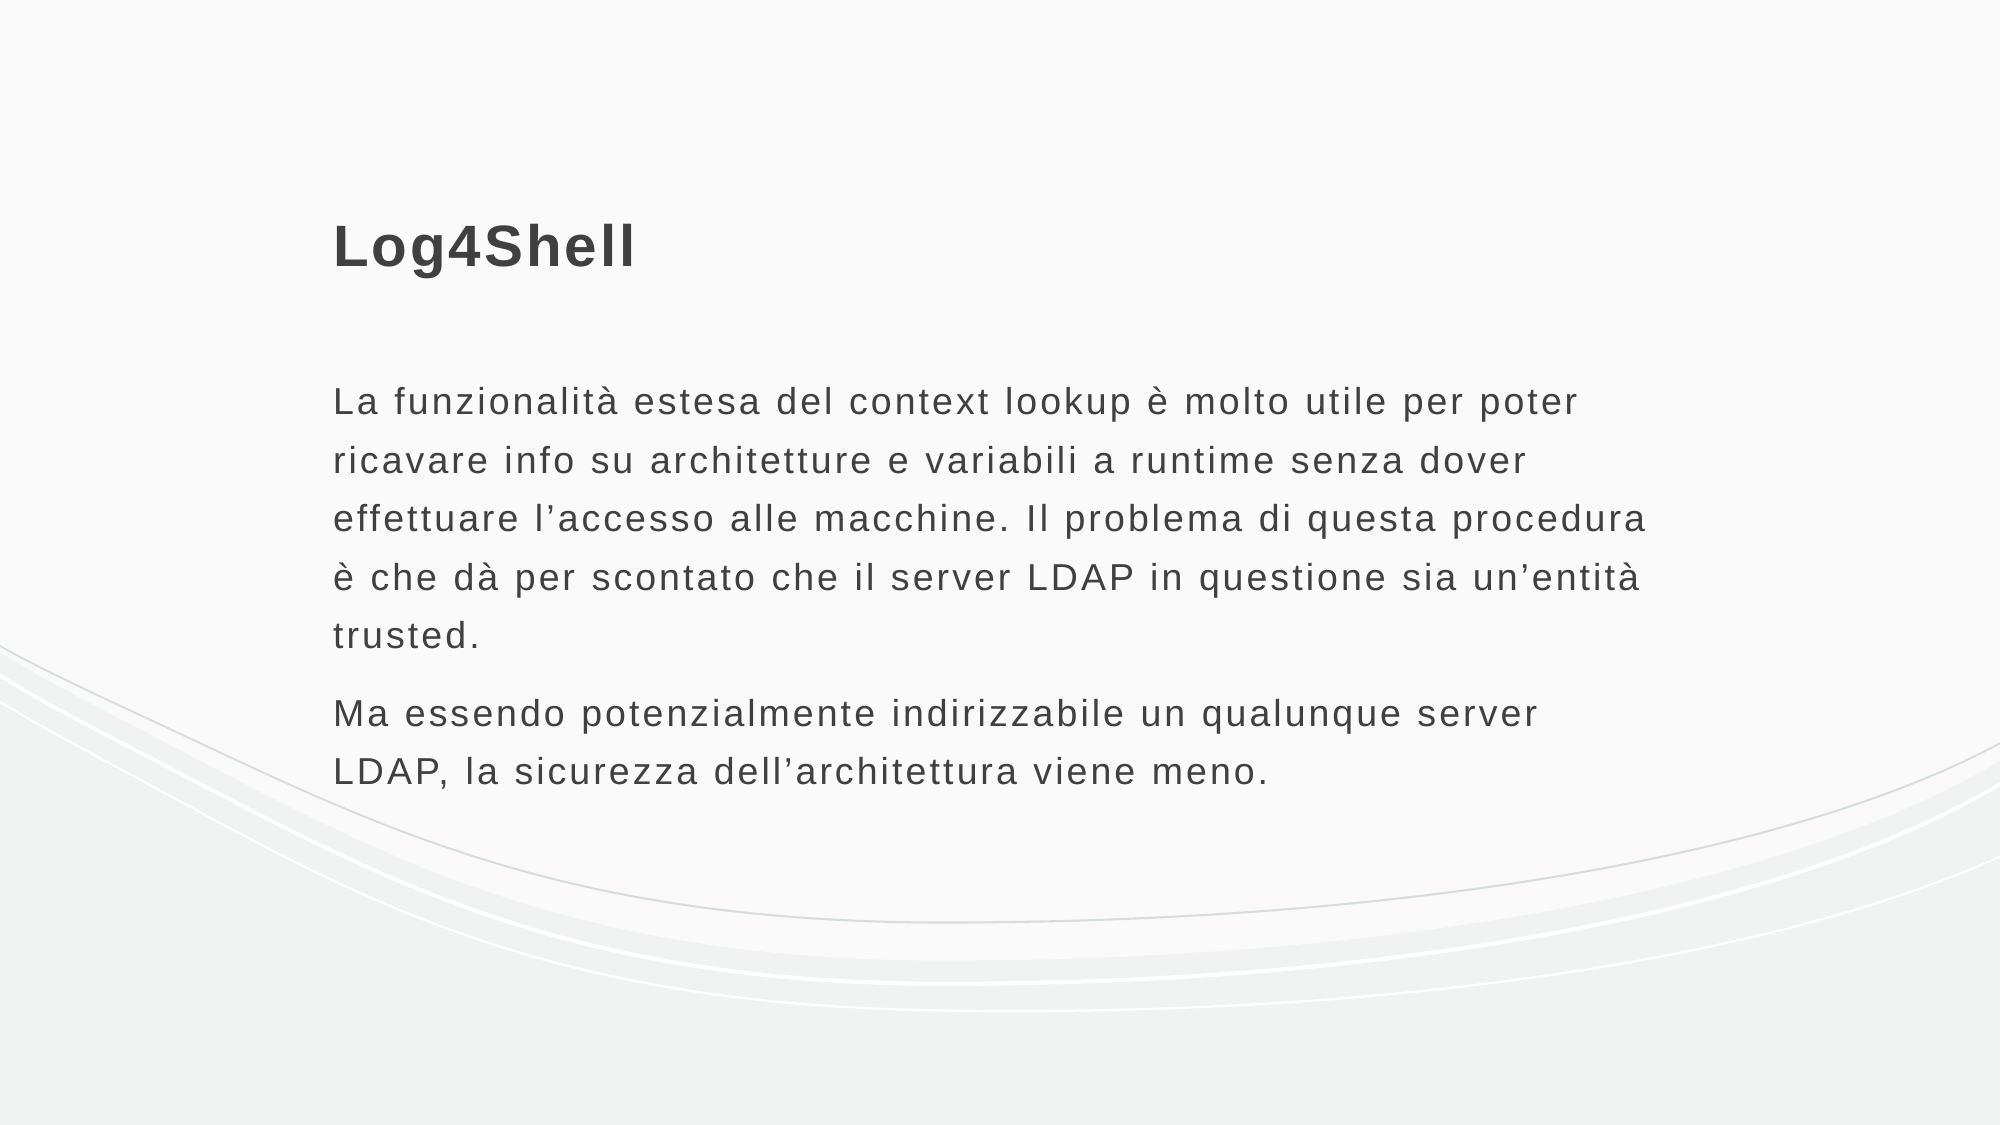

# Log4Shell
La funzionalità estesa del context lookup è molto utile per poter ricavare info su architetture e variabili a runtime senza dover effettuare l’accesso alle macchine. Il problema di questa procedura è che dà per scontato che il server LDAP in questione sia un’entità trusted.
Ma essendo potenzialmente indirizzabile un qualunque server LDAP, la sicurezza dell’architettura viene meno.